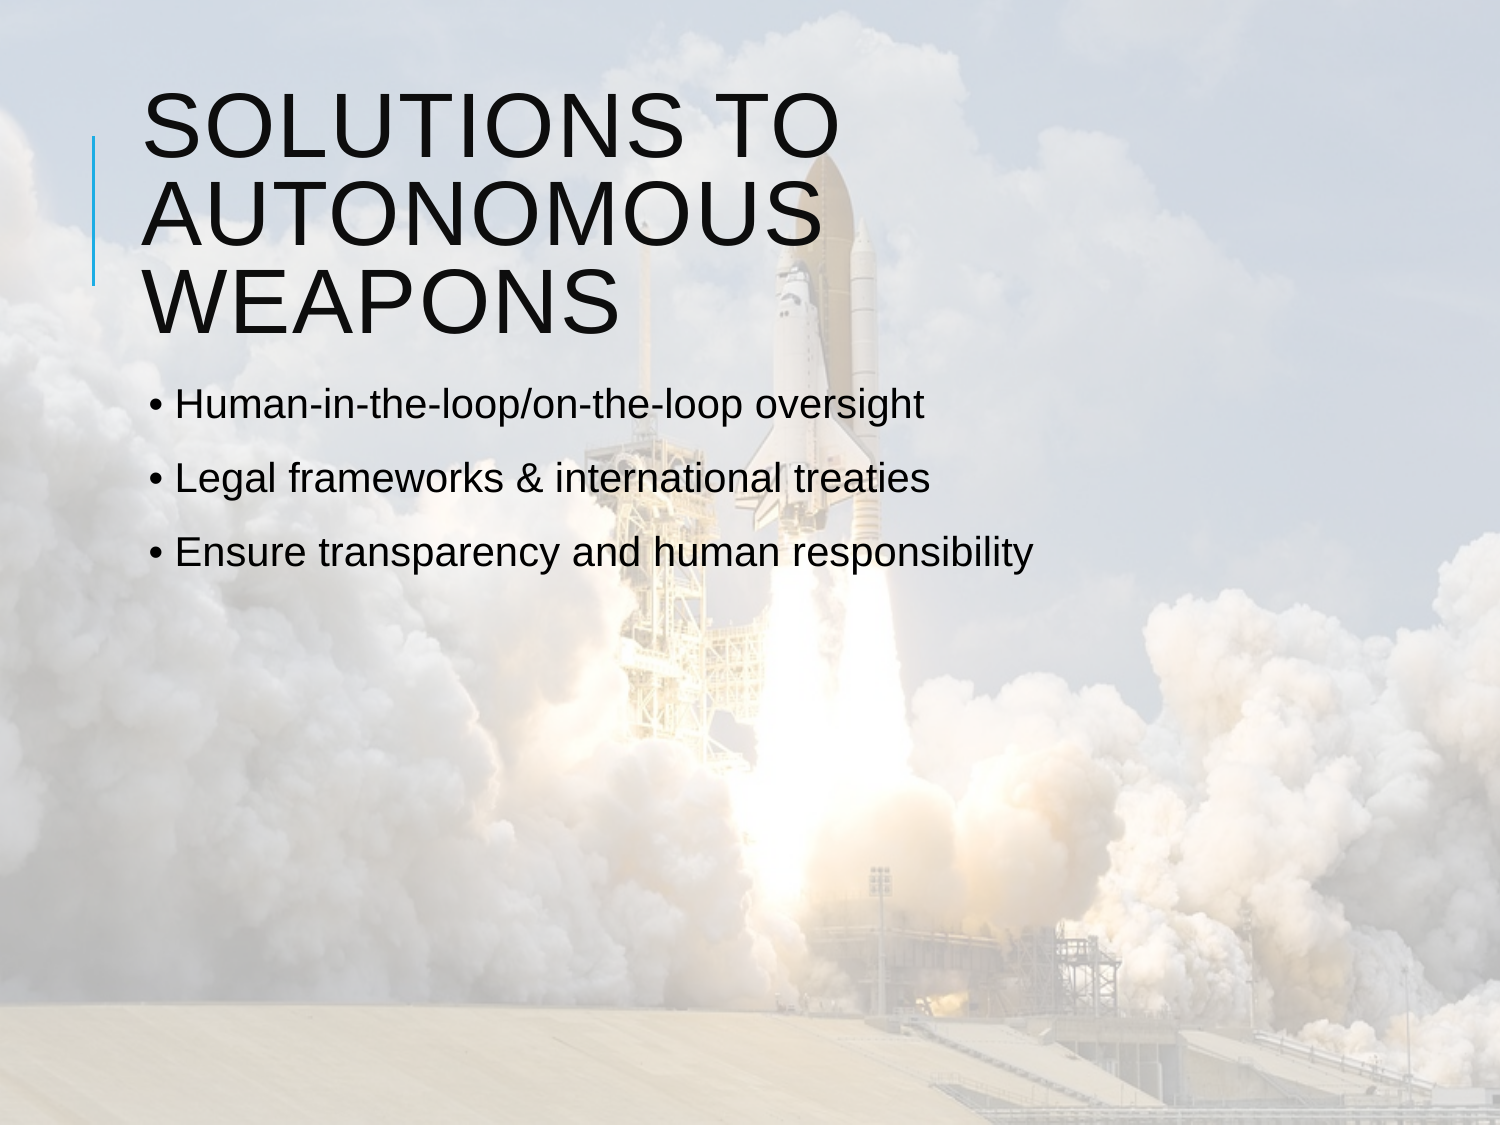

# Solutions to Autonomous Weapons
• Human-in-the-loop/on-the-loop oversight
• Legal frameworks & international treaties
• Ensure transparency and human responsibility